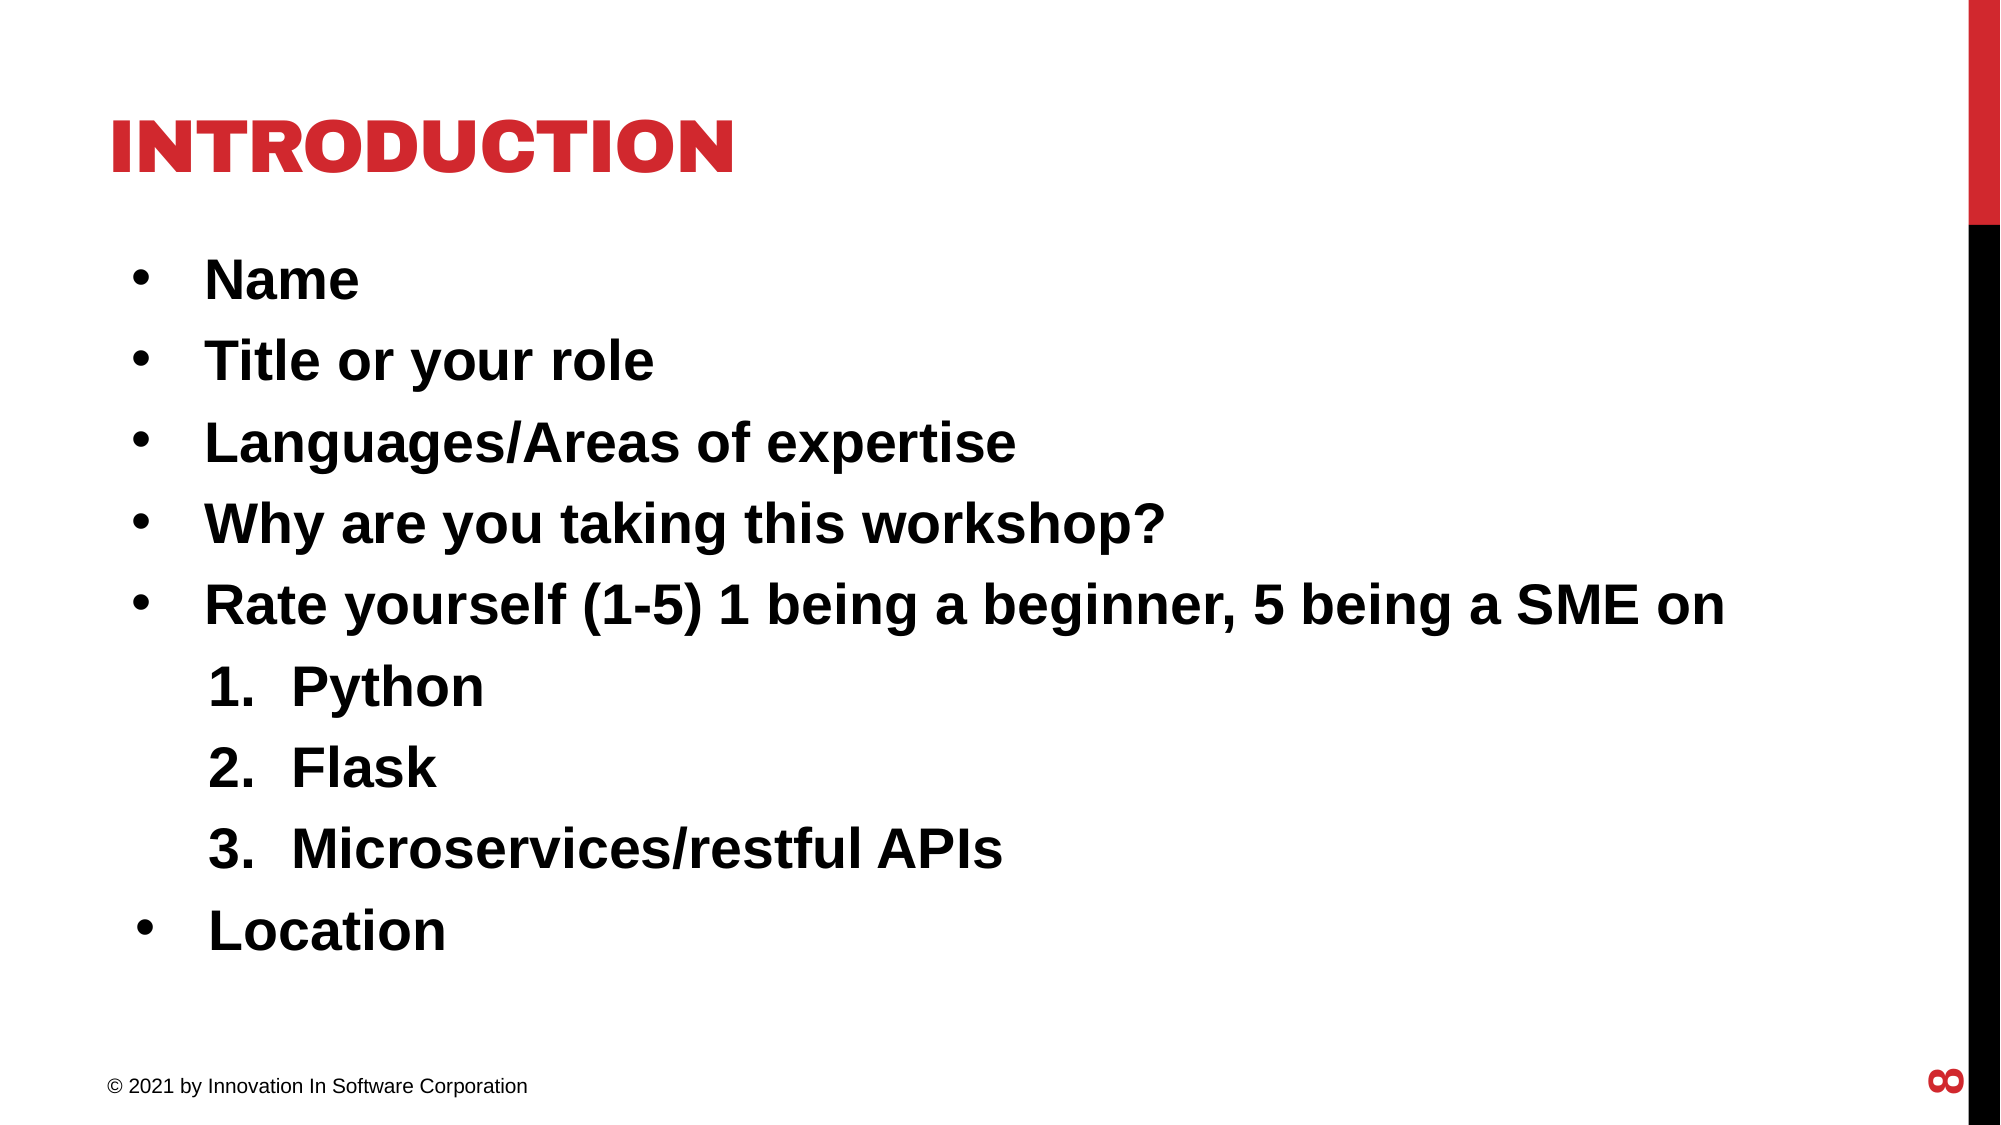

Introduction
Name
Title or your role
Languages/Areas of expertise
Why are you taking this workshop?
Rate yourself (1-5) 1 being a beginner, 5 being a SME on
Python
Flask
Microservices/restful APIs
Location
8
© 2021 by Innovation In Software Corporation